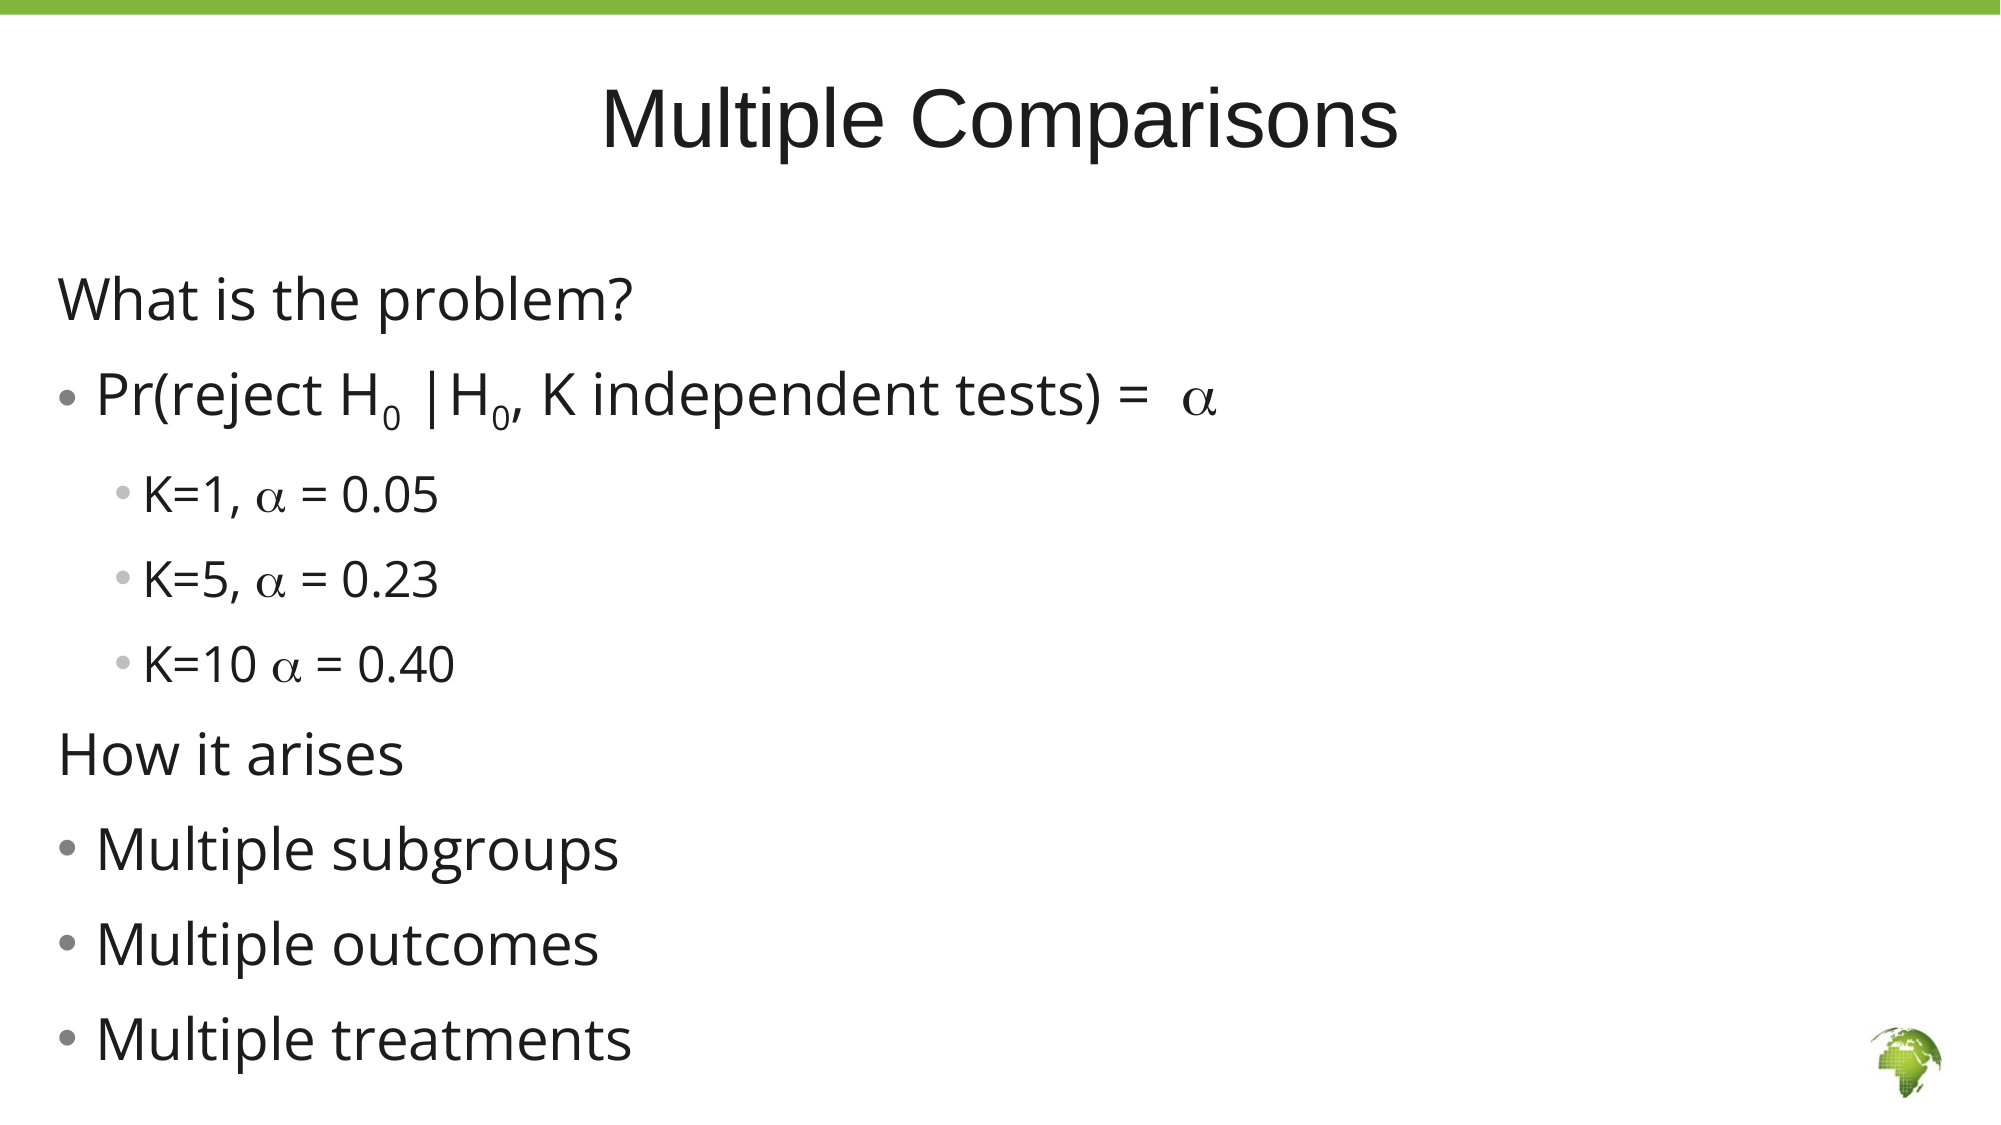

# Multiple Comparisons
What is the problem?
Pr(reject H0 |H0, K independent tests) =  α
K=1, α = 0.05
K=5, α = 0.23
K=10 α = 0.40
How it arises
Multiple subgroups
Multiple outcomes
Multiple treatments